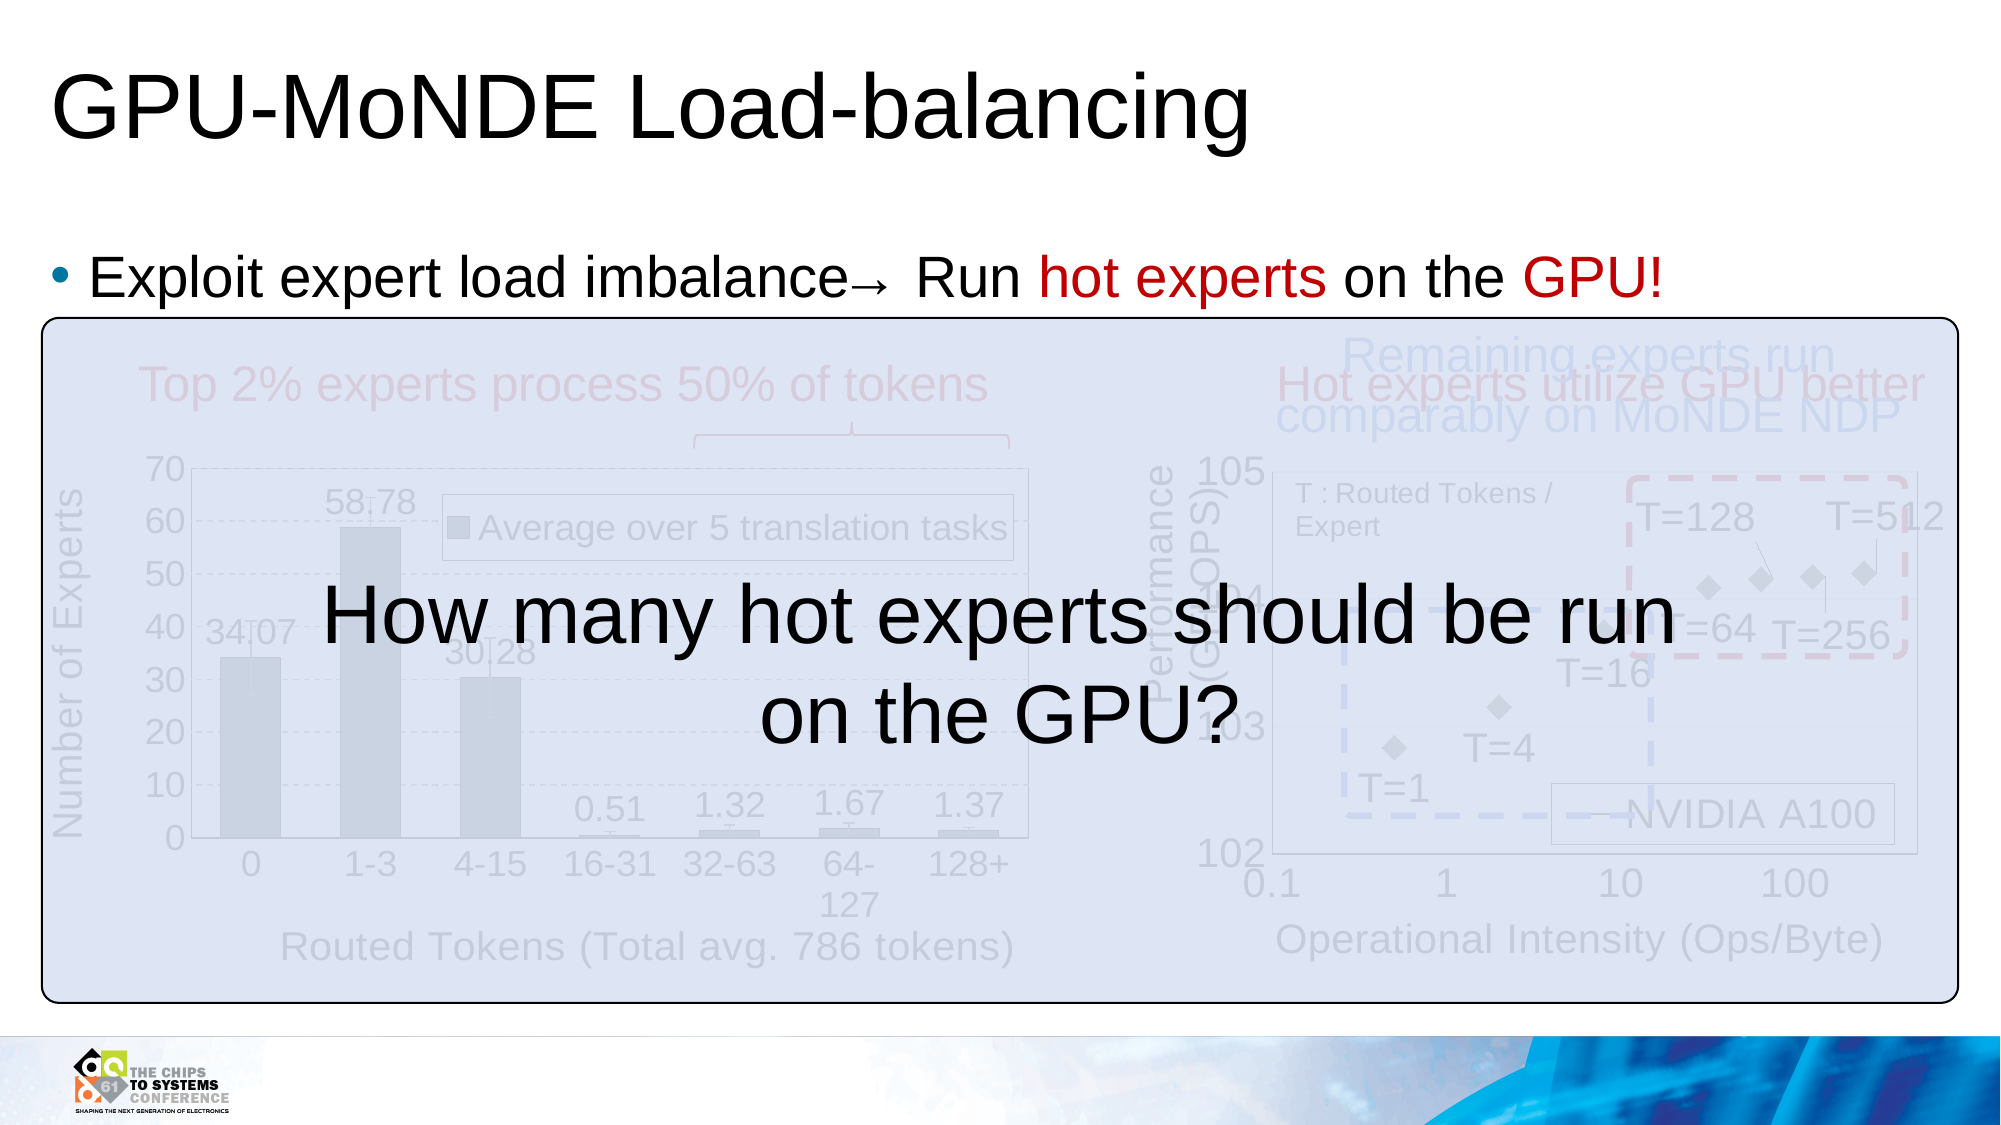

# GPU-MoNDE Load-balancing
 → Run hot experts on the GPU!
Exploit expert load imbalance
Remaining experts run
comparably on MoNDE NDP
How many hot experts should be run
on the GPU?

Top 2% experts process 50% of tokens

Hot experts utilize GPU better

### Chart

| Category |  |
|---|---|
| 0 | 34.071666666666665 |
| 1-3 | 58.78333333333333 |
| 4-15 | 30.28166666666667 |
| 16-31 | 0.5116666666666667 |
| 32-63 | 1.3233333333333333 |
| 64-127 | 1.6666666666666667 |
| 128+ | 1.3716666666666668 |

### Chart

| Category |  |  | ylabel |
|---|---|---|---|